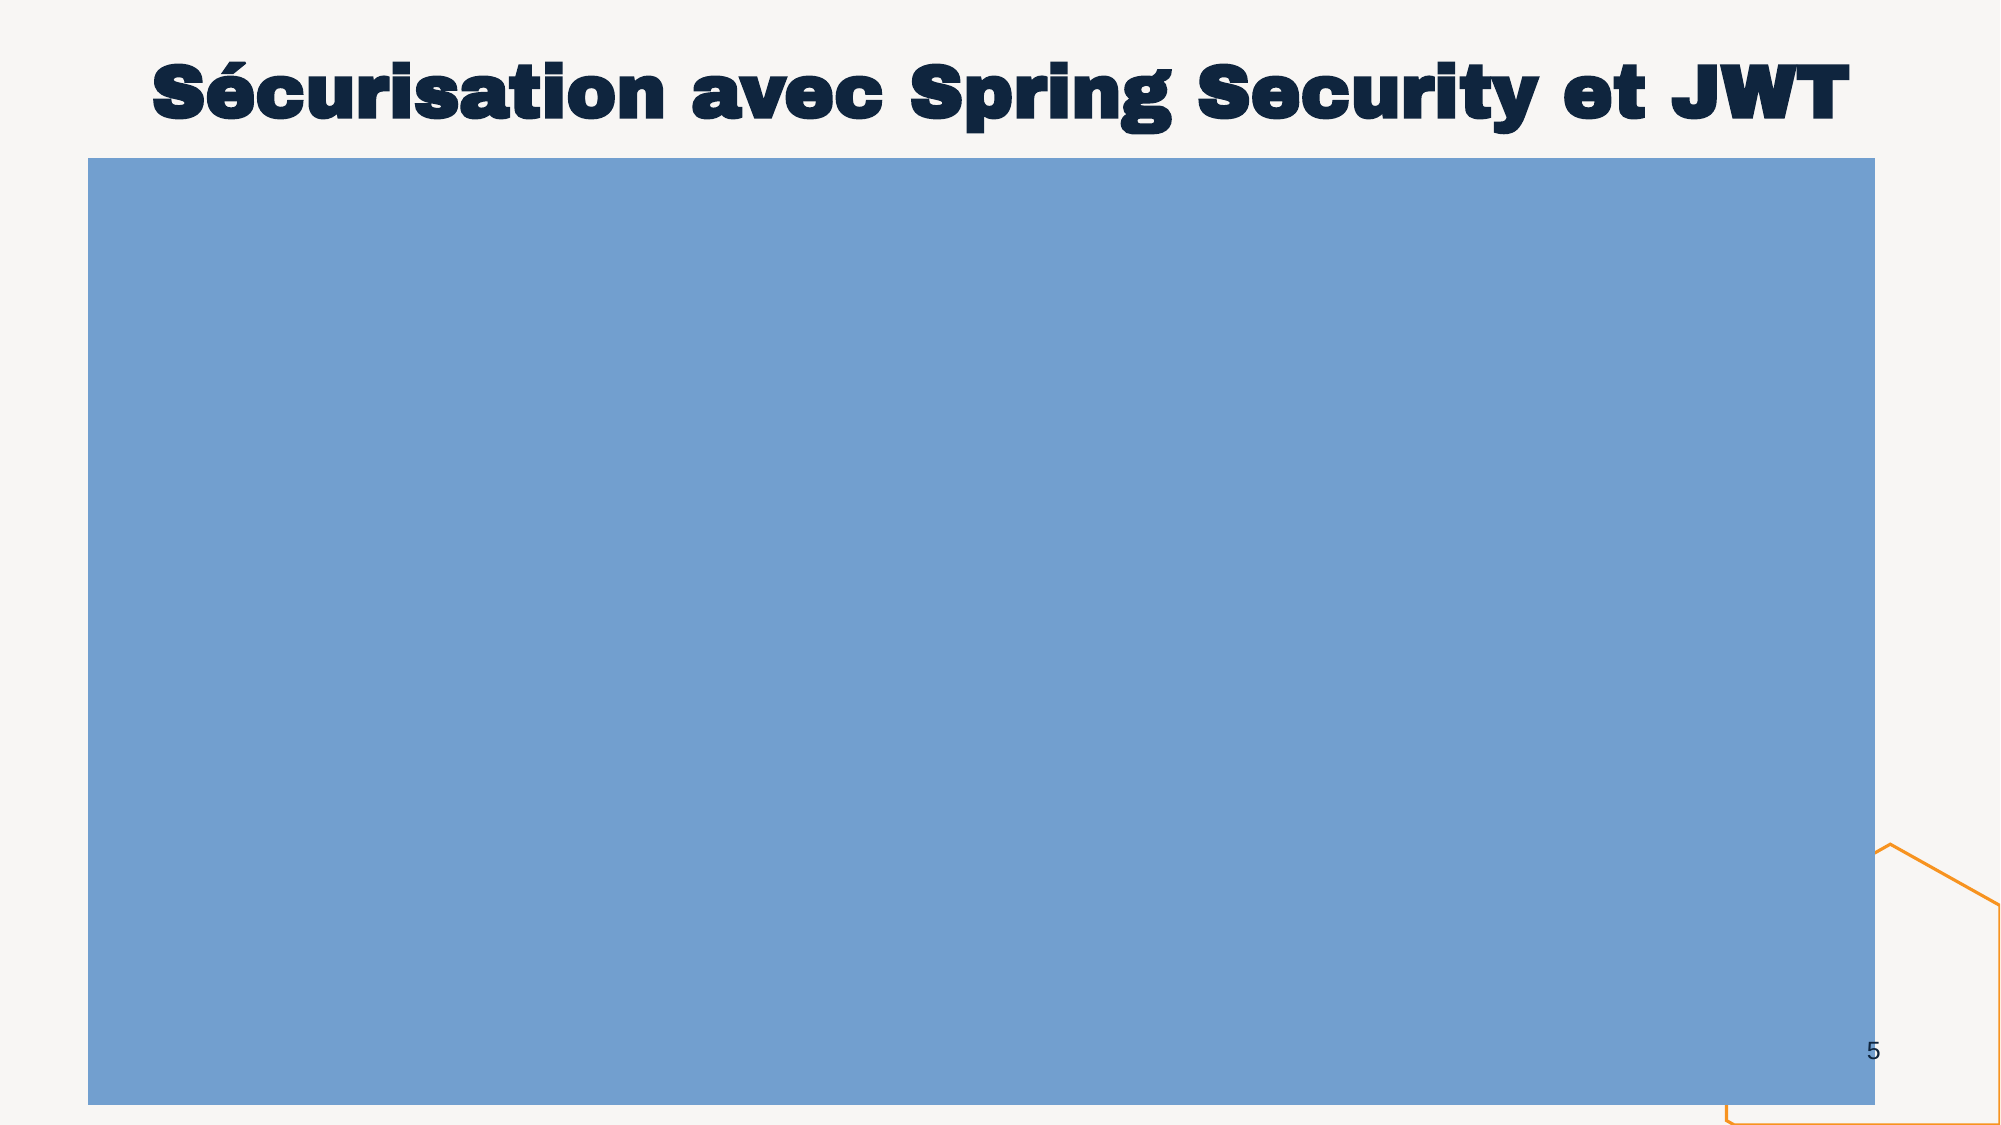

# Sécurisation avec Spring Security et JWT
Principaux éléments :
Filtrage et Validation des Requêtes :
Interception des requêtes HTTP.
Validation des tokens JWT (valide, non expiré, non révoqué).
Authentification de l'utilisateur si le token est valide.
Gestion des Utilisateurs et Tokens :
Inscription avec hachage des mots de passe.
Authentification : validation des identifiants et génération d’un token JWT signé.
Sauvegarde des tokens et révocation des anciens tokens.
Processus Clé :
Lors de l'inscription :
Sauvegarde des données utilisateur (email, mot de passe hashé, rôle).
Lors de l'authentification :
Validation des identifiants et des permissions.
Génération d'un token JWT contenant les rôles et permissions.
Chaque requête HTTP :
Interception pour vérifier la validité du token.
5